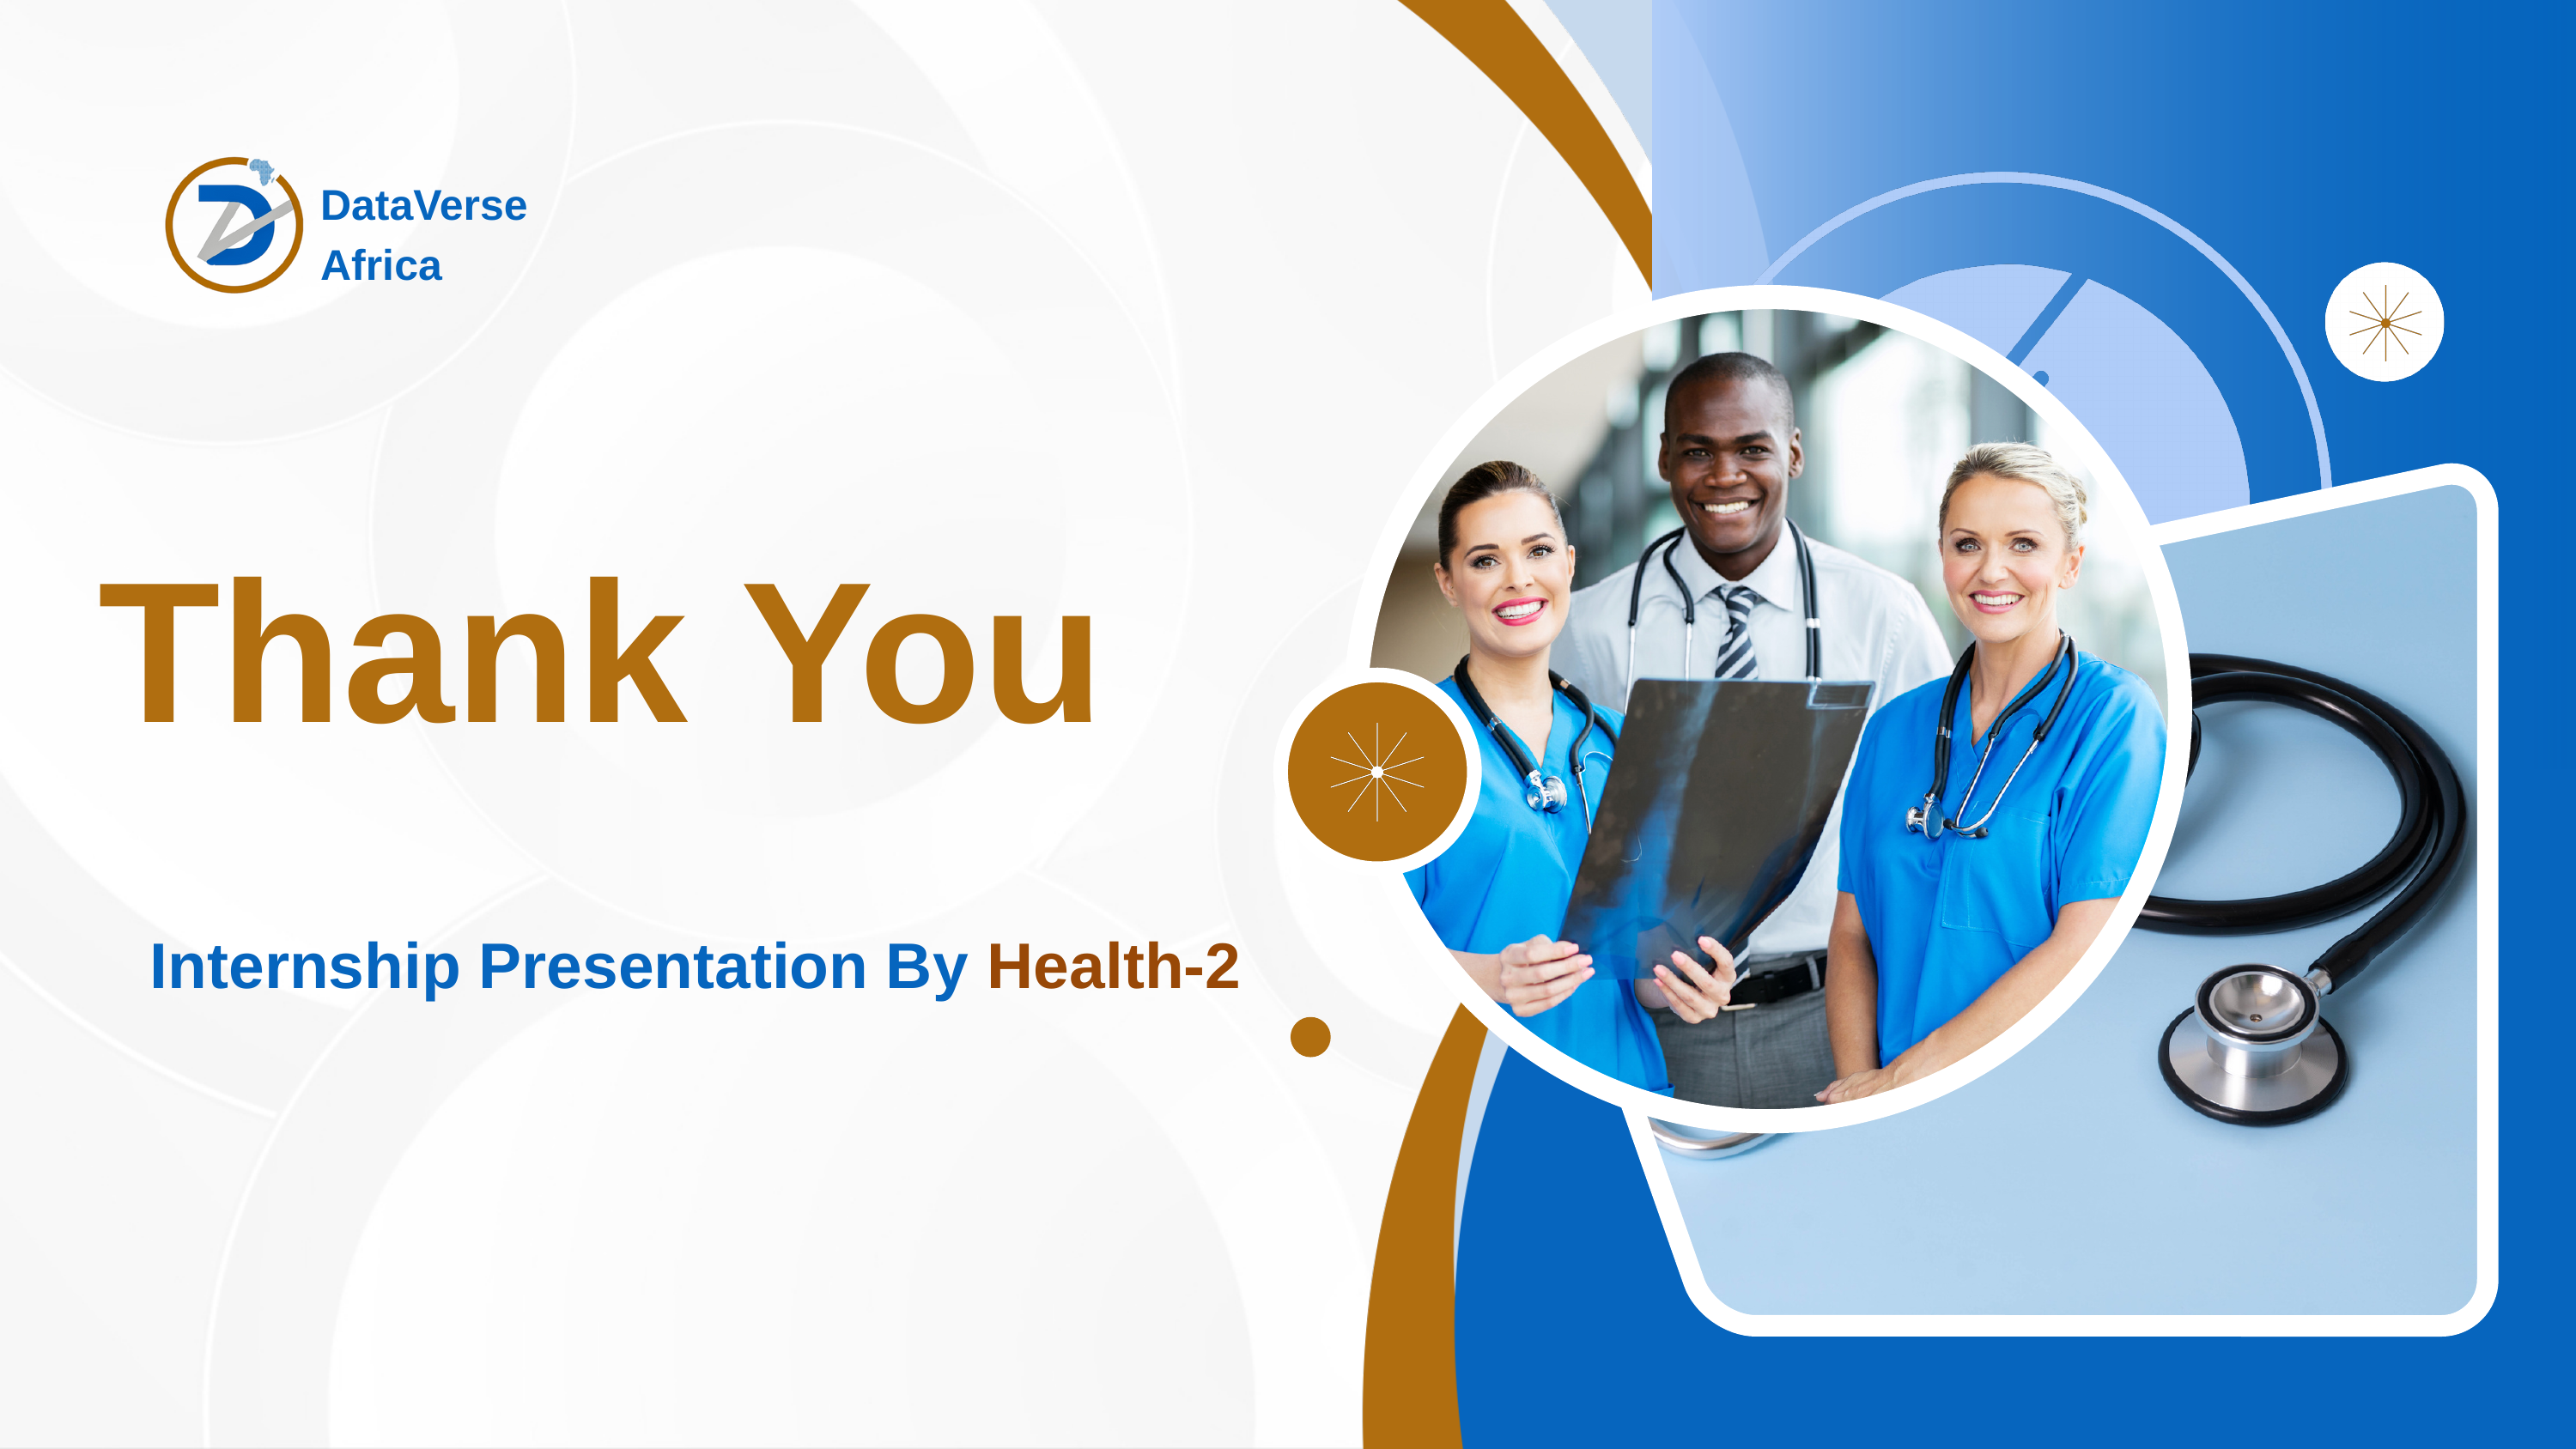

DataVerse
Africa

Thank You

Internship Presentation By Health-2